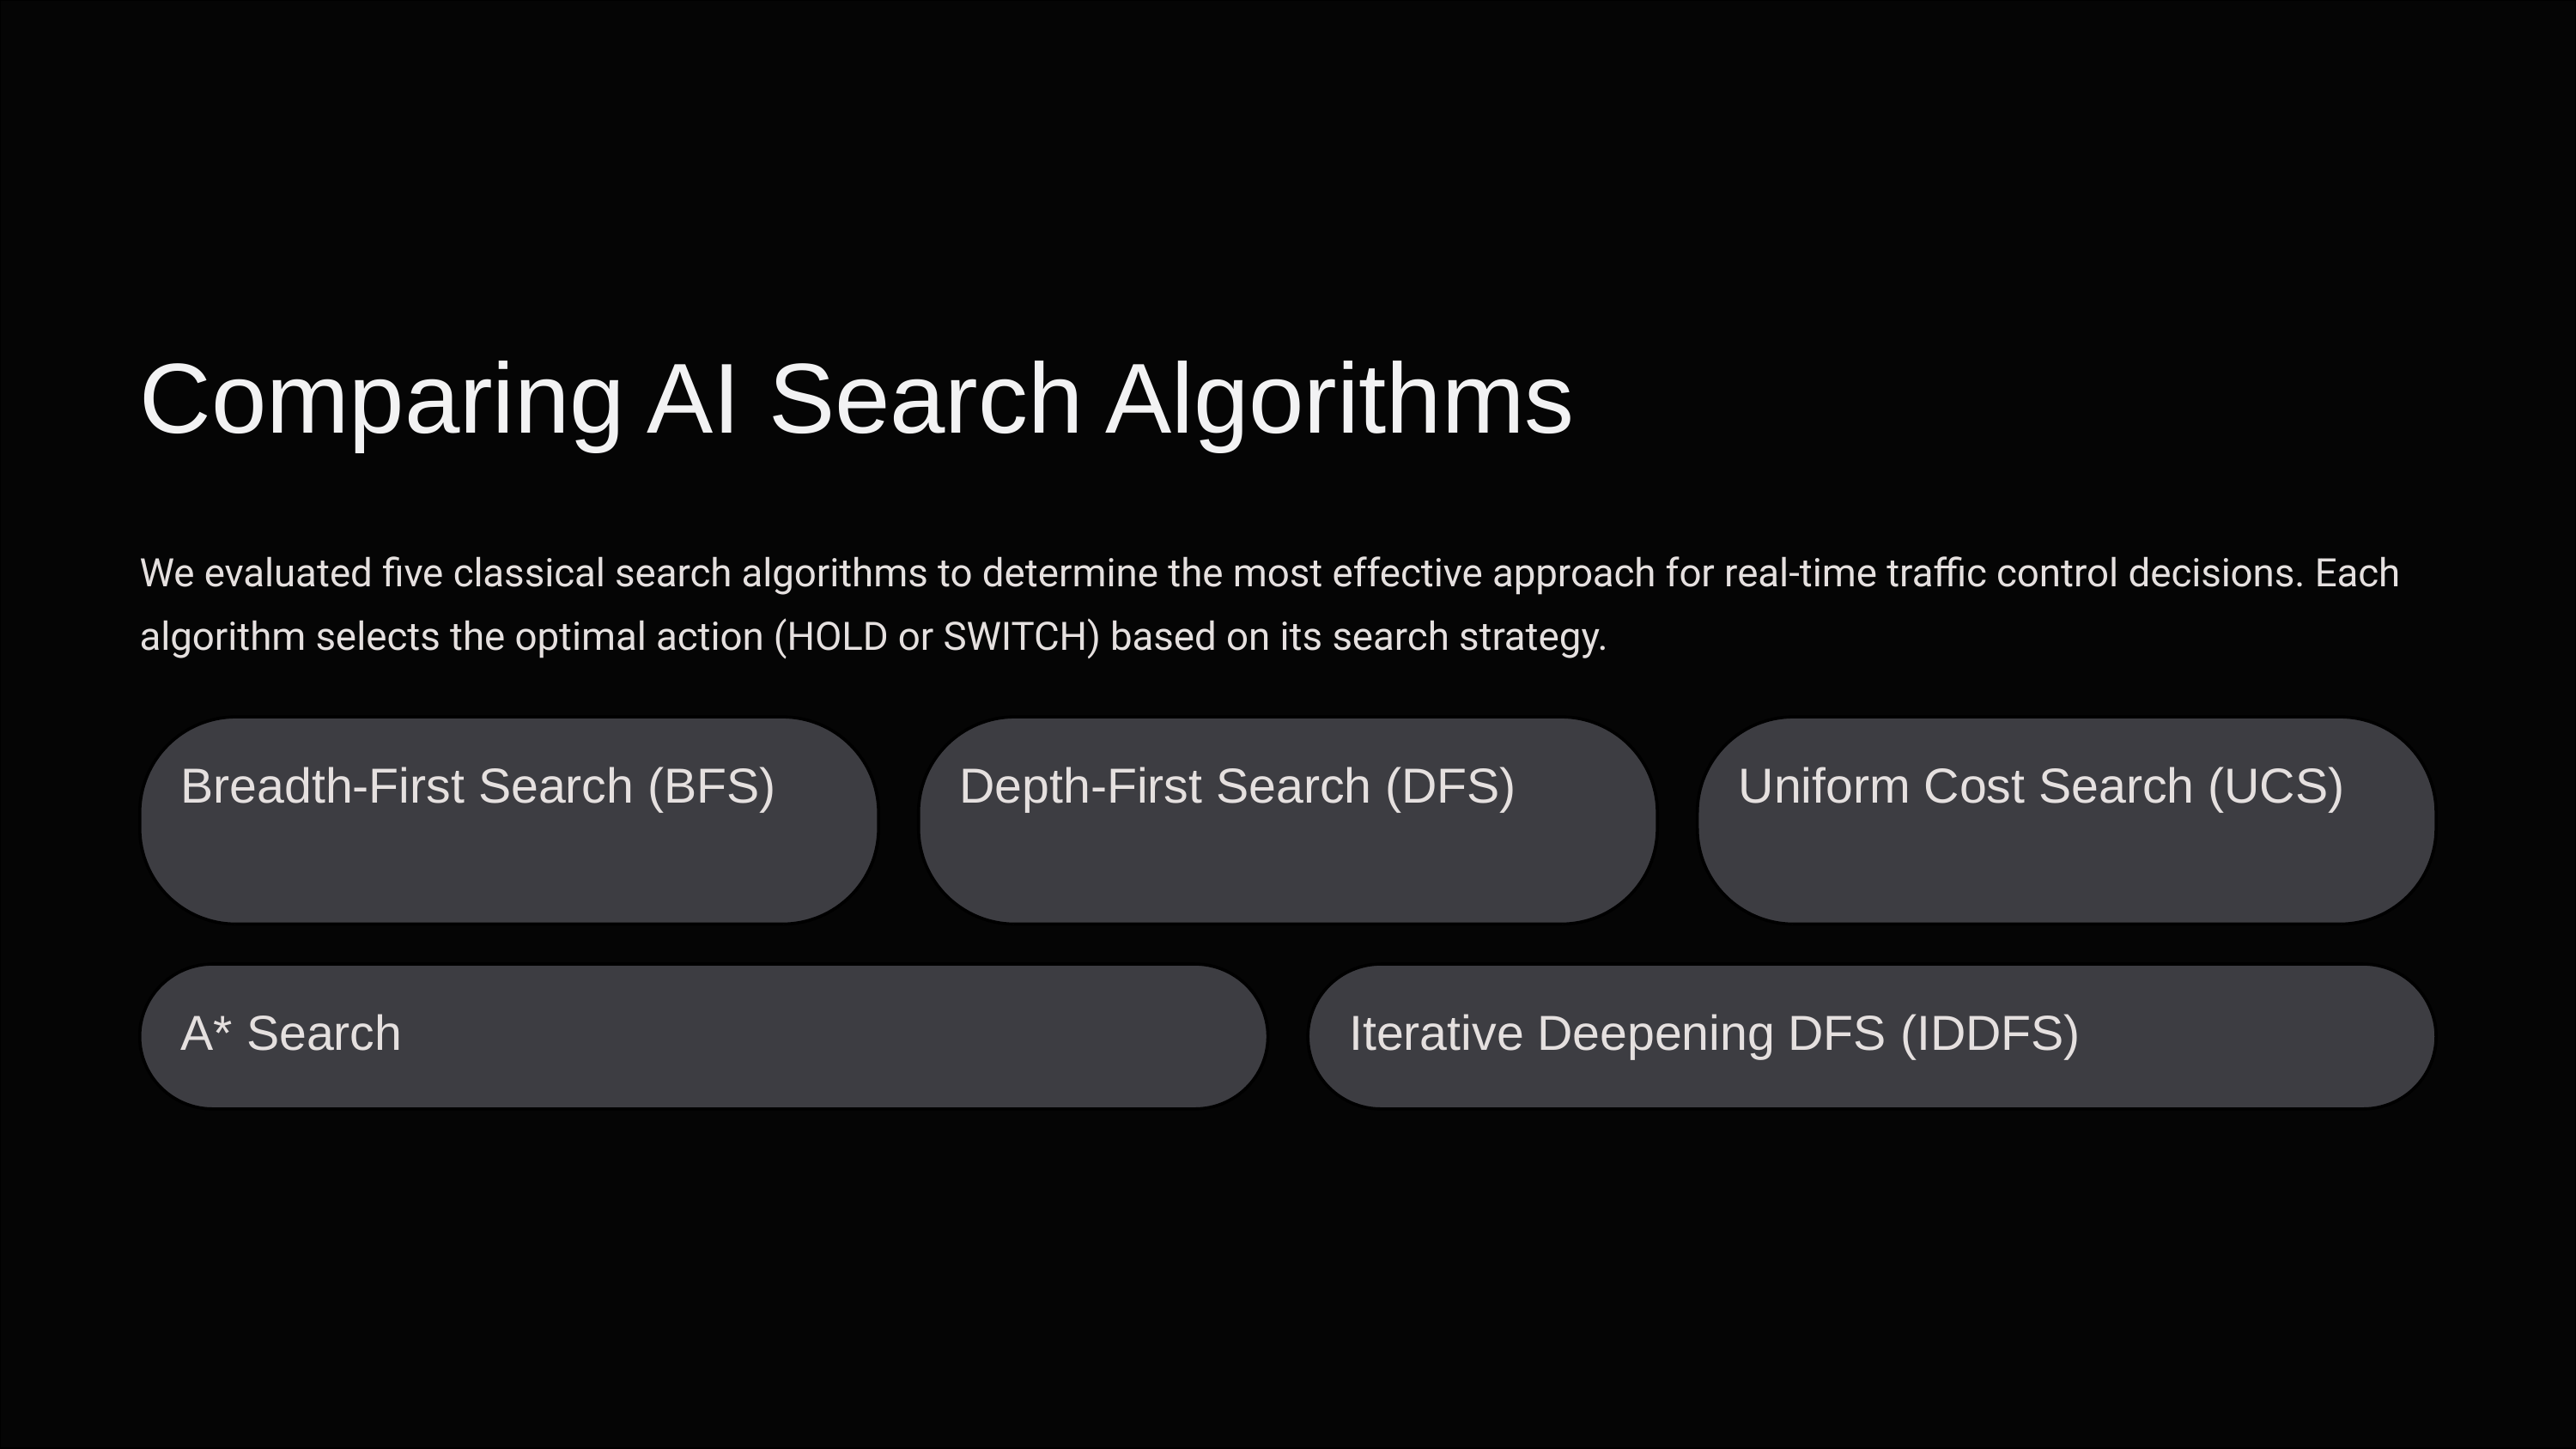

Comparing AI Search Algorithms
We evaluated five classical search algorithms to determine the most effective approach for real-time traffic control decisions. Each algorithm selects the optimal action (HOLD or SWITCH) based on its search strategy.

Breadth-First Search (BFS)
Depth-First Search (DFS)
Uniform Cost Search (UCS)

A* Search
Iterative Deepening DFS (IDDFS)